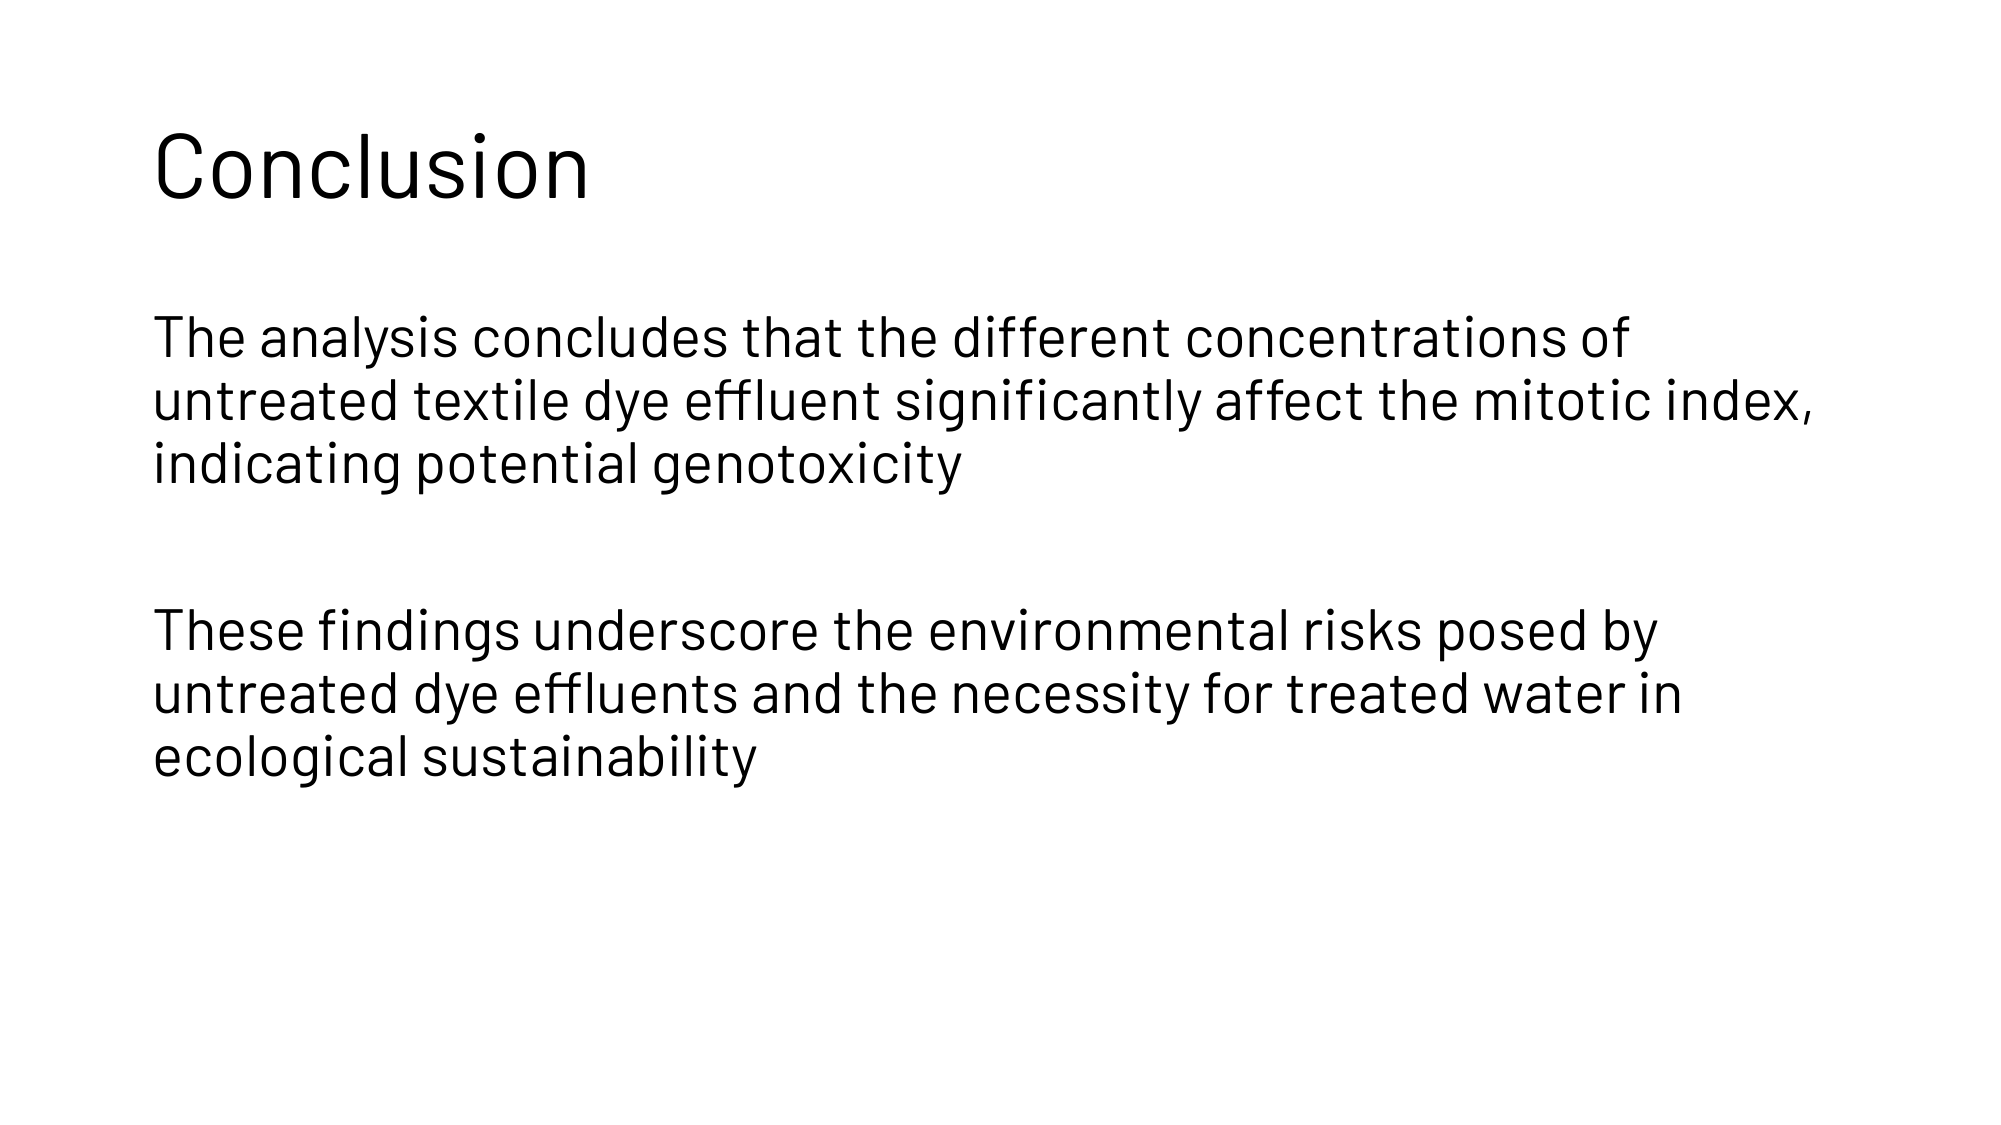

# Conclusion
The analysis concludes that the different concentrations of untreated textile dye effluent significantly affect the mitotic index, indicating potential genotoxicity

These findings underscore the environmental risks posed by untreated dye effluents and the necessity for treated water in ecological sustainability